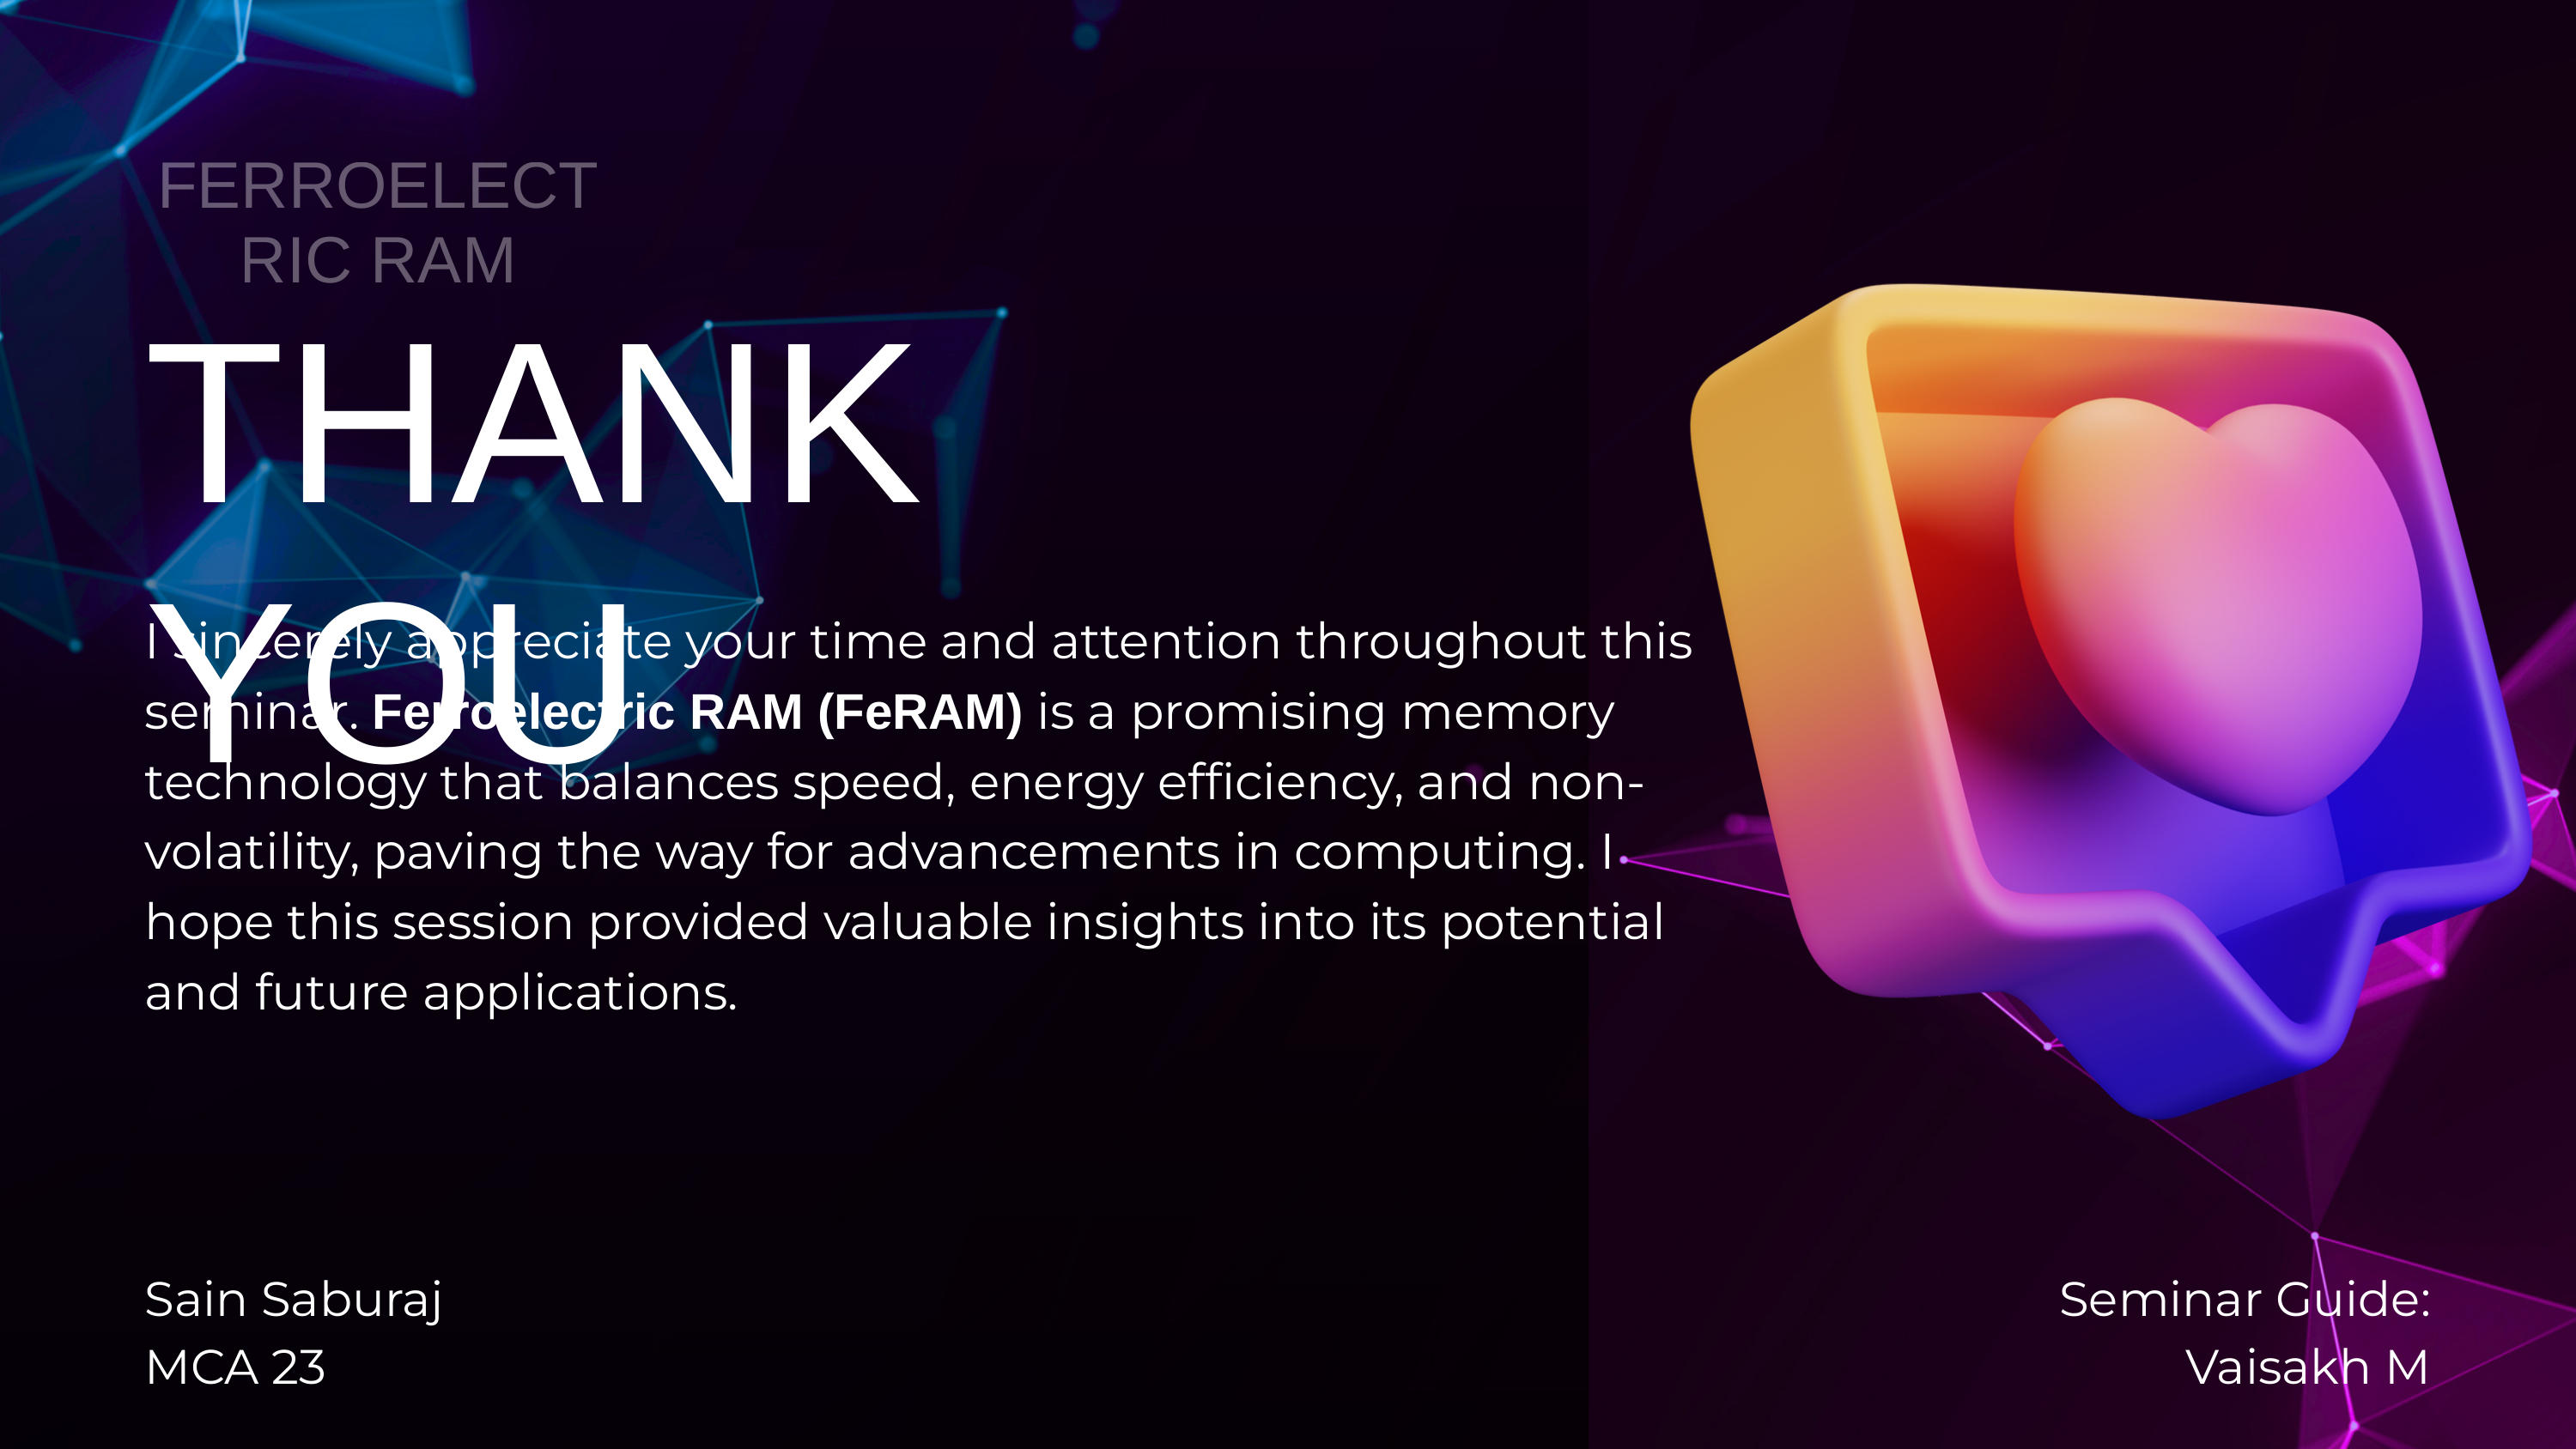

FERROELECTRIC RAM

THANK YOU
I sincerely appreciate your time and attention throughout this seminar. Ferroelectric RAM (FeRAM) is a promising memory technology that balances speed, energy efficiency, and non-volatility, paving the way for advancements in computing. I hope this session provided valuable insights into its potential and future applications.
Sain Saburaj
MCA 23
Seminar Guide:
Vaisakh M